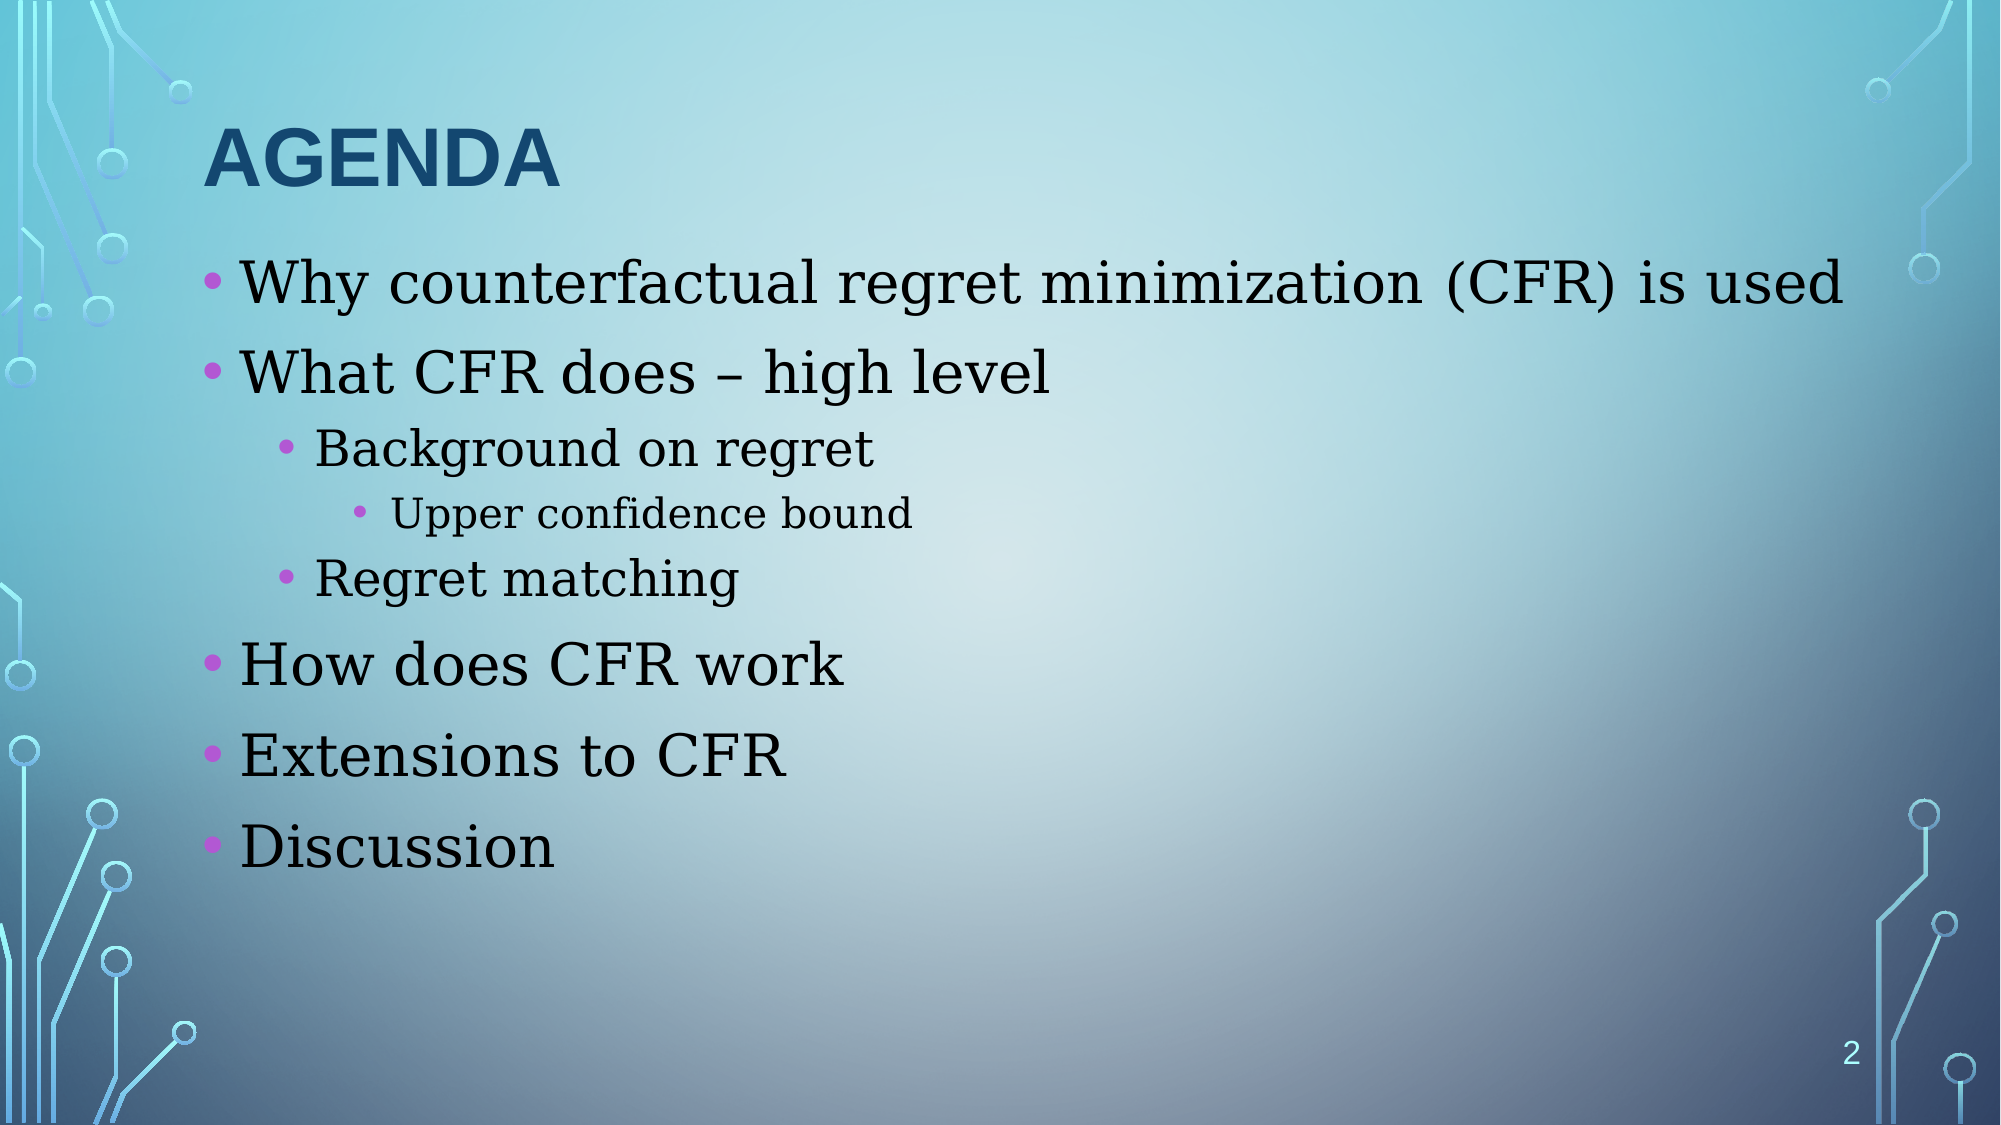

# Agenda
Why counterfactual regret minimization (CFR) is used
What CFR does – high level
Background on regret
Upper confidence bound
Regret matching
How does CFR work
Extensions to CFR
Discussion
2